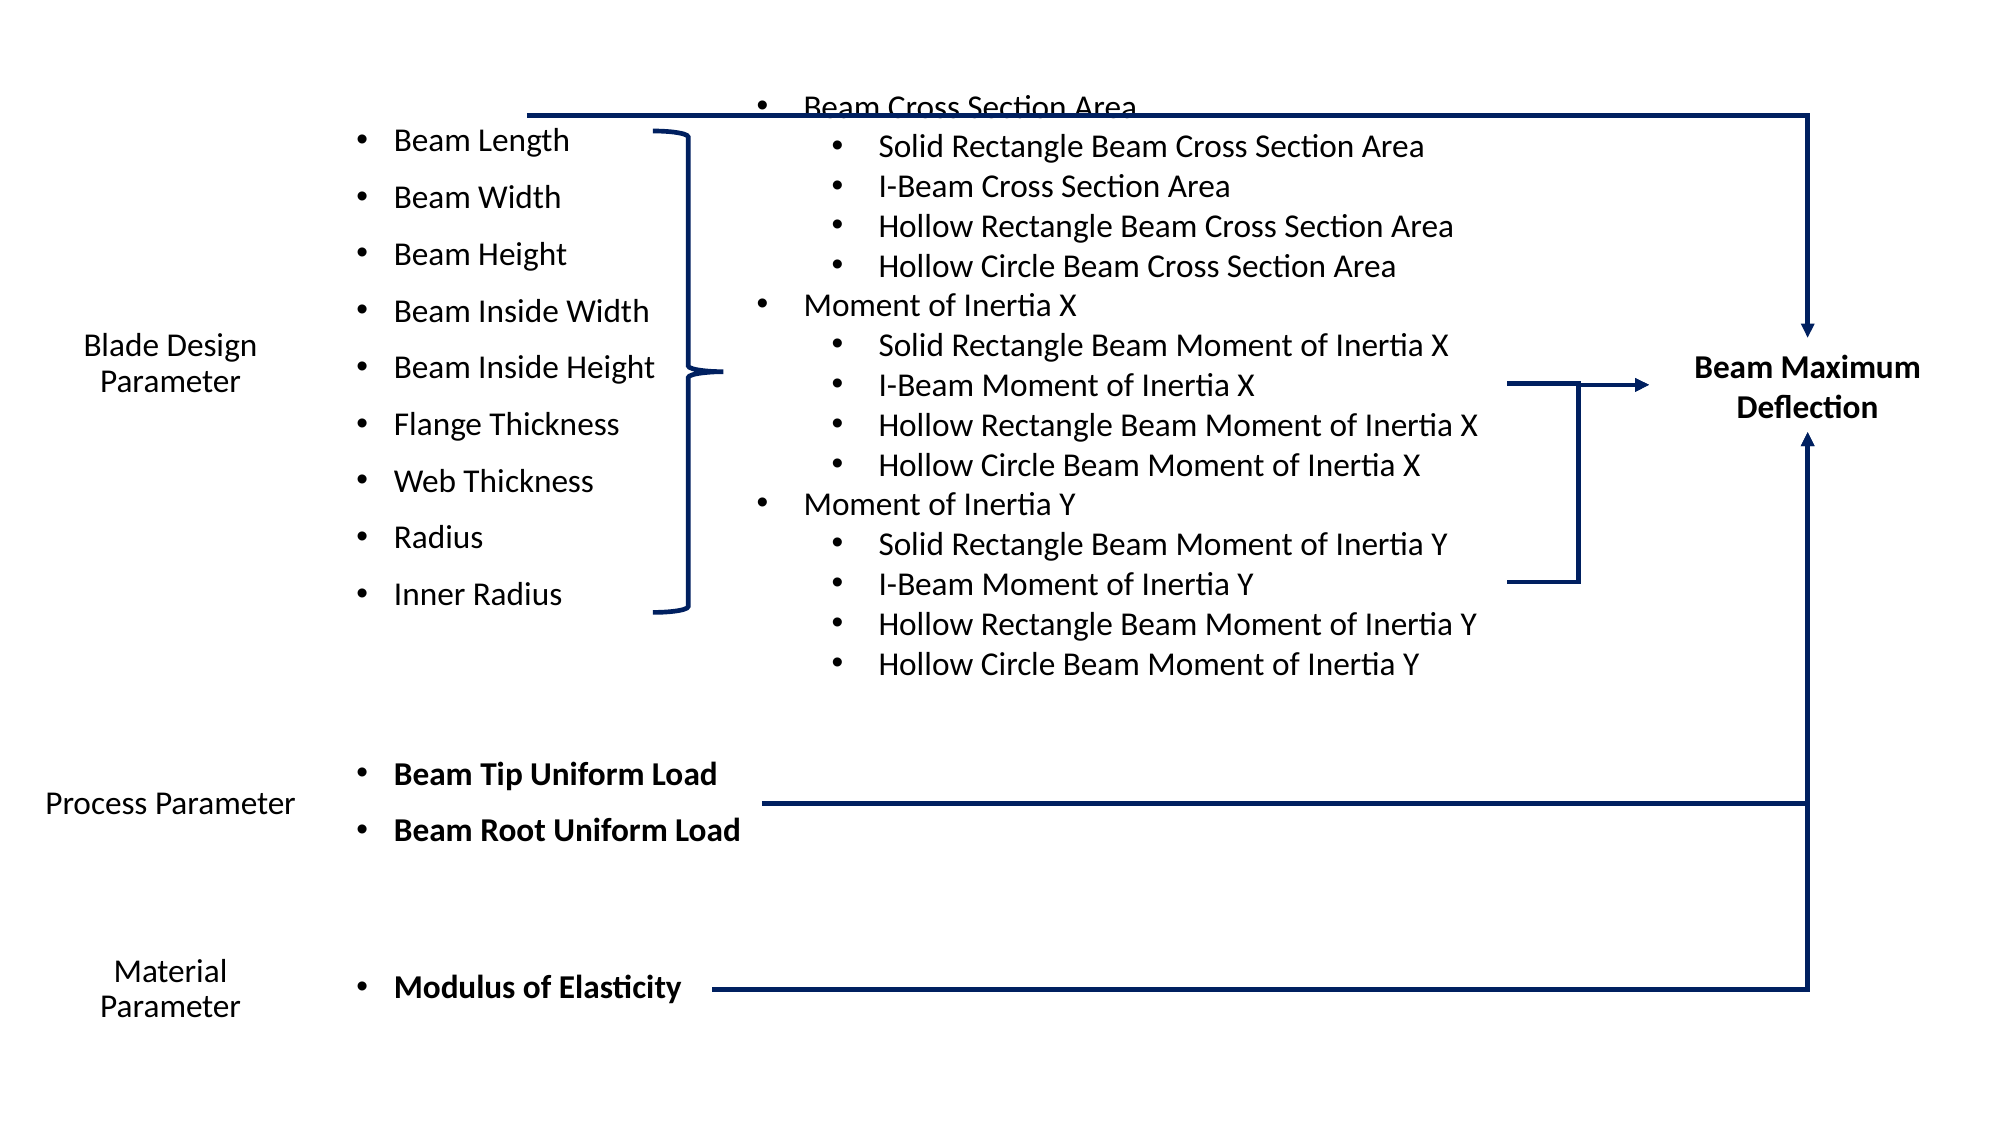

Beam Cross Section Area
Solid Rectangle Beam Cross Section Area
I-Beam Cross Section Area
Hollow Rectangle Beam Cross Section Area
Hollow Circle Beam Cross Section Area
Beam Length
Beam Width
Beam Height
Beam Inside Width
Beam Inside Height
Flange Thickness
Web Thickness
Radius
Inner Radius

Moment of Inertia X
Solid Rectangle Beam Moment of Inertia X
I-Beam Moment of Inertia X
Hollow Rectangle Beam Moment of Inertia X
Hollow Circle Beam Moment of Inertia X
# Blade Design Parameter
Beam Maximum Deflection
Moment of Inertia Y
Solid Rectangle Beam Moment of Inertia Y
I-Beam Moment of Inertia Y
Hollow Rectangle Beam Moment of Inertia Y
Hollow Circle Beam Moment of Inertia Y
Beam Tip Uniform Load
Beam Root Uniform Load
Process Parameter
Material Parameter
Modulus of Elasticity